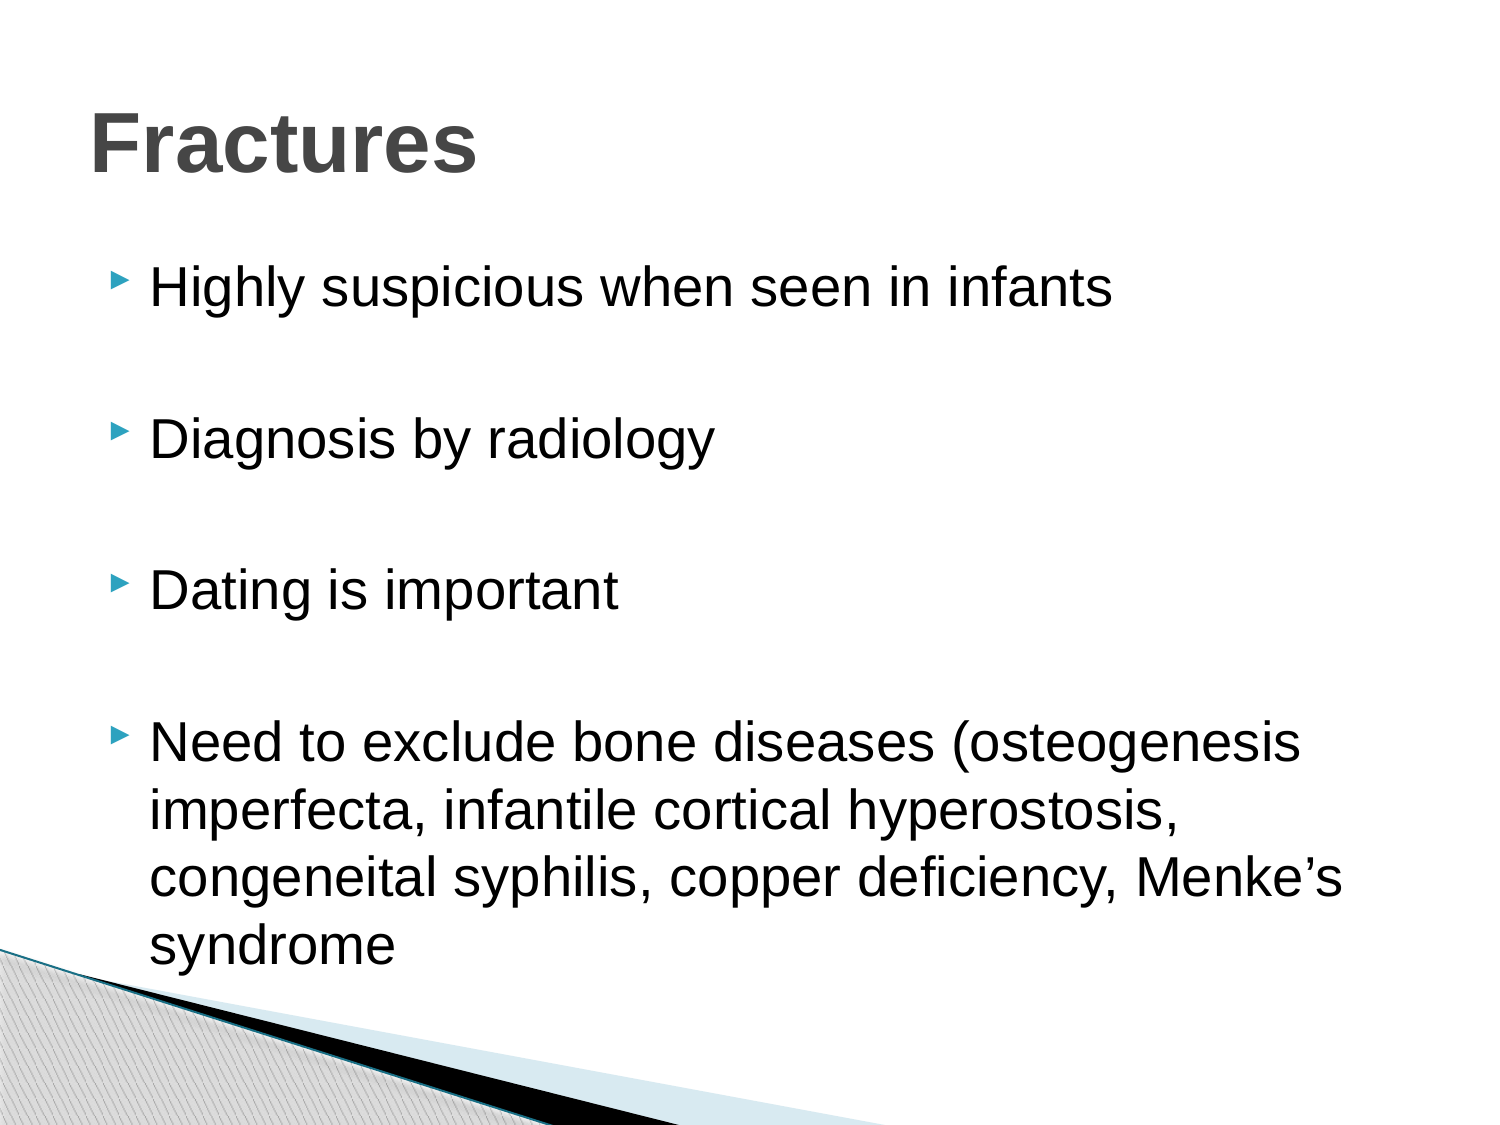

# Fractures
Highly suspicious when seen in infants

Diagnosis by radiology

Dating is important

Need to exclude bone diseases (osteogenesis imperfecta, infantile cortical hyperostosis, congeneital syphilis, copper deficiency, Menke’s syndrome